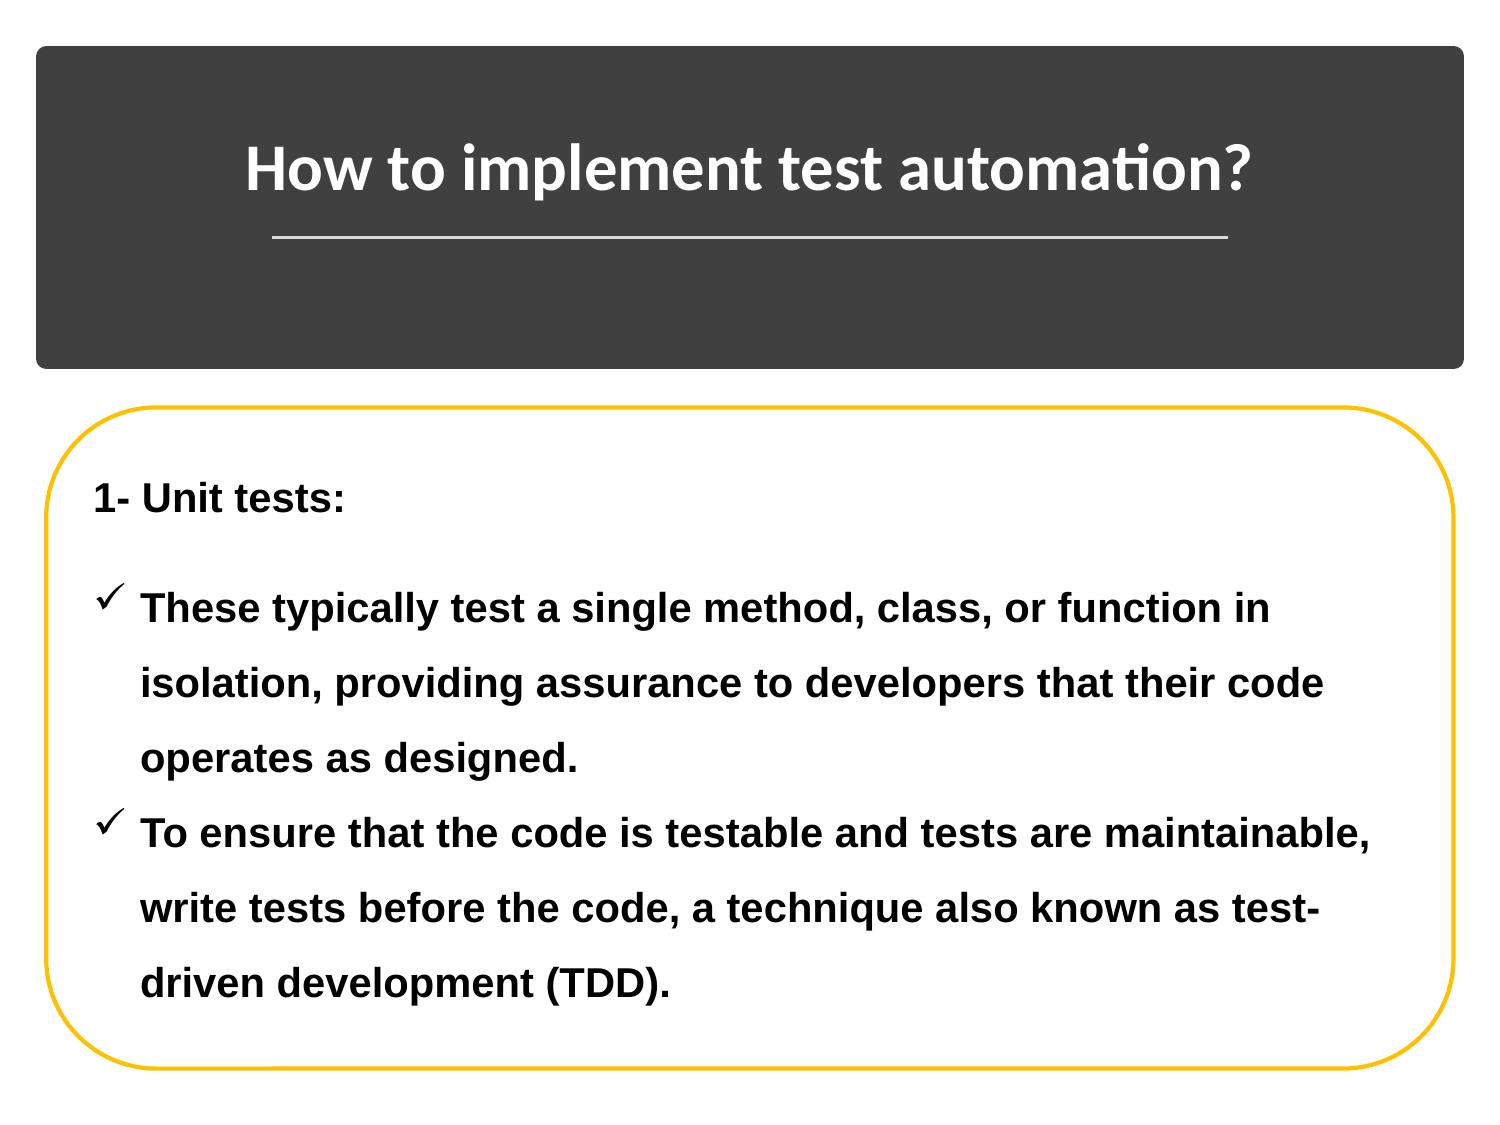

# How to implement test automation?
1- Unit tests:

These typically test a single method, class, or function in isolation, providing assurance to developers that their code operates as designed.
To ensure that the code is testable and tests are maintainable, write tests before the code, a technique also known as test-driven development (TDD).